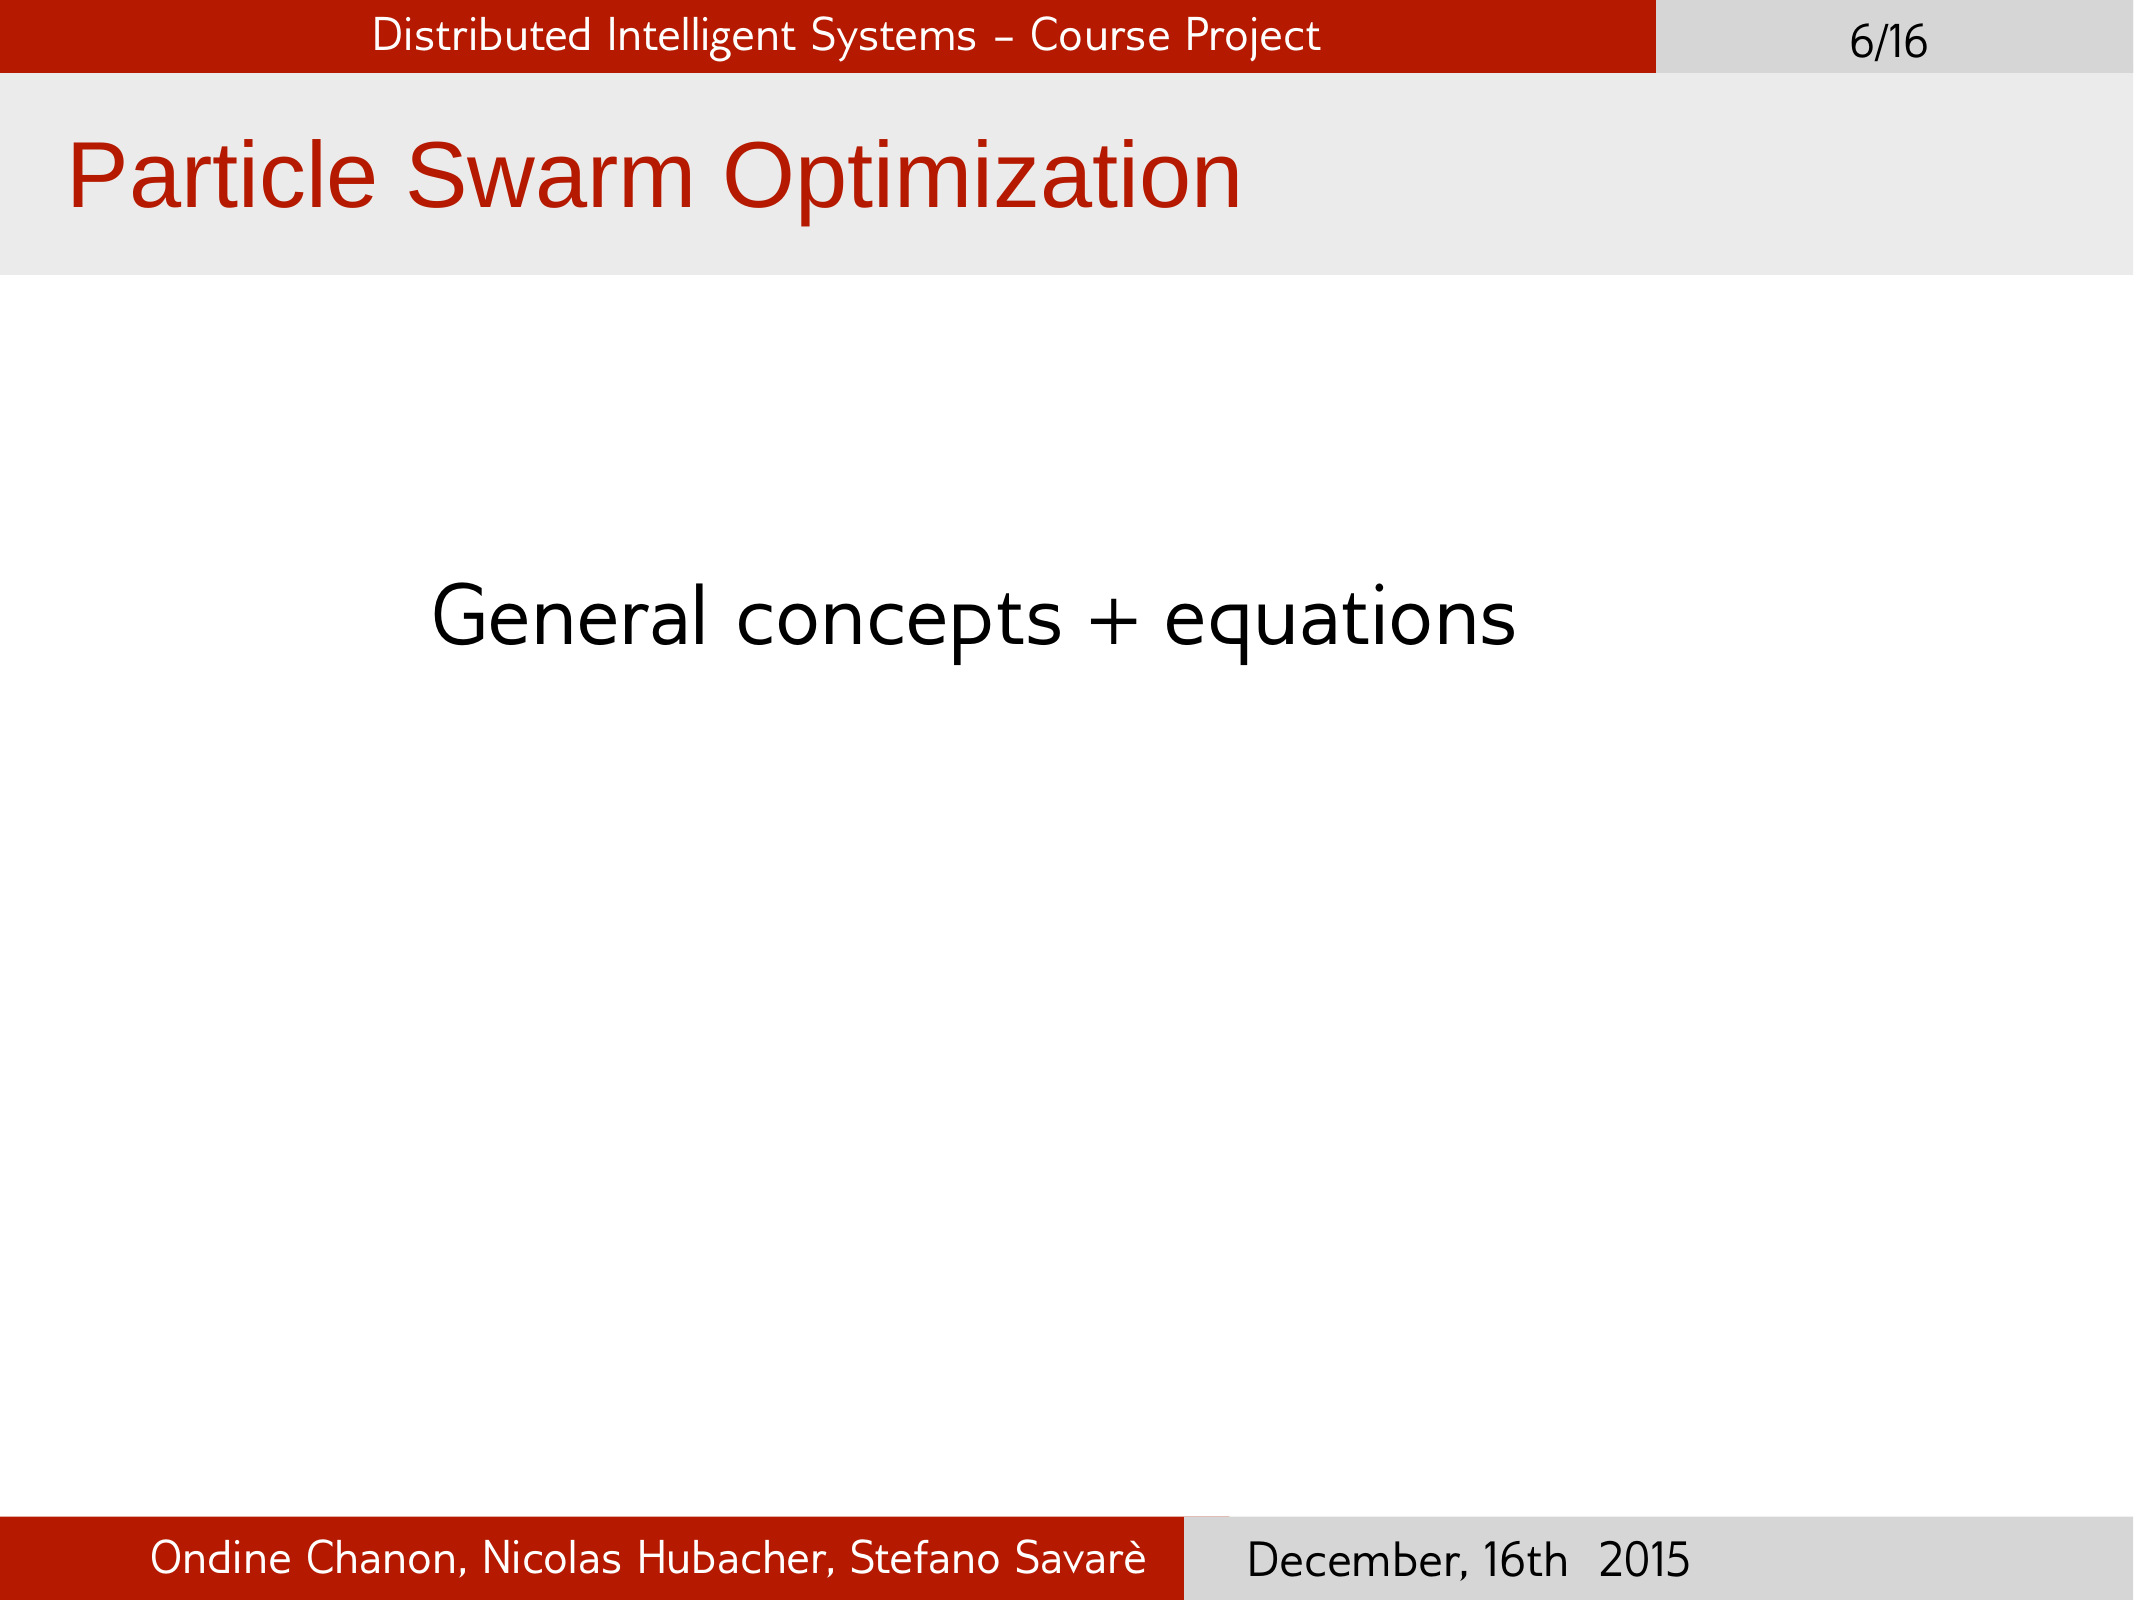

Introduction
Distributed Intelligent Systems – Course Project
6/16

Particle Swarm Optimization
General concepts + equations

Ondine Chanon, Nicolas Hubacher, Stefano Savarè

December, 16th  2015